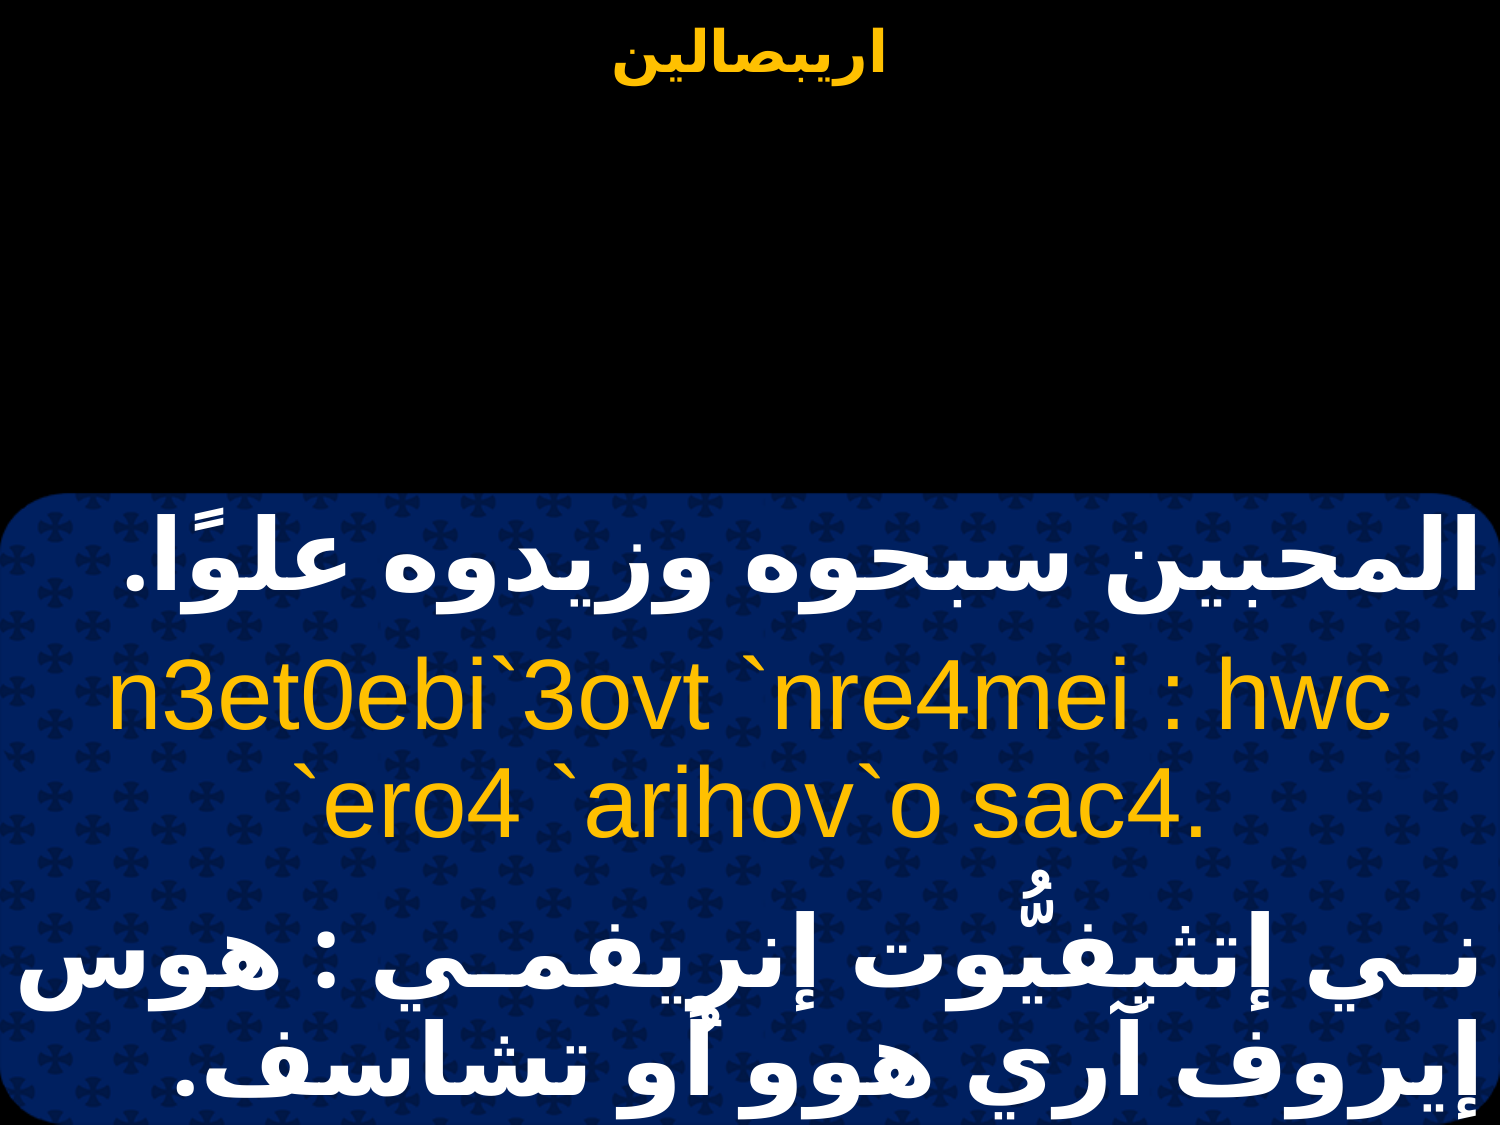

المحبين سبحوه وزيدوه علوًا.

n3et0ebi`3ovt `nre4mei : hwc `ero4 `arihov`o sac4.

ني إتثيفيُّوت إنريفمي : هوس إيروف آري هوو أُو تشاسف.